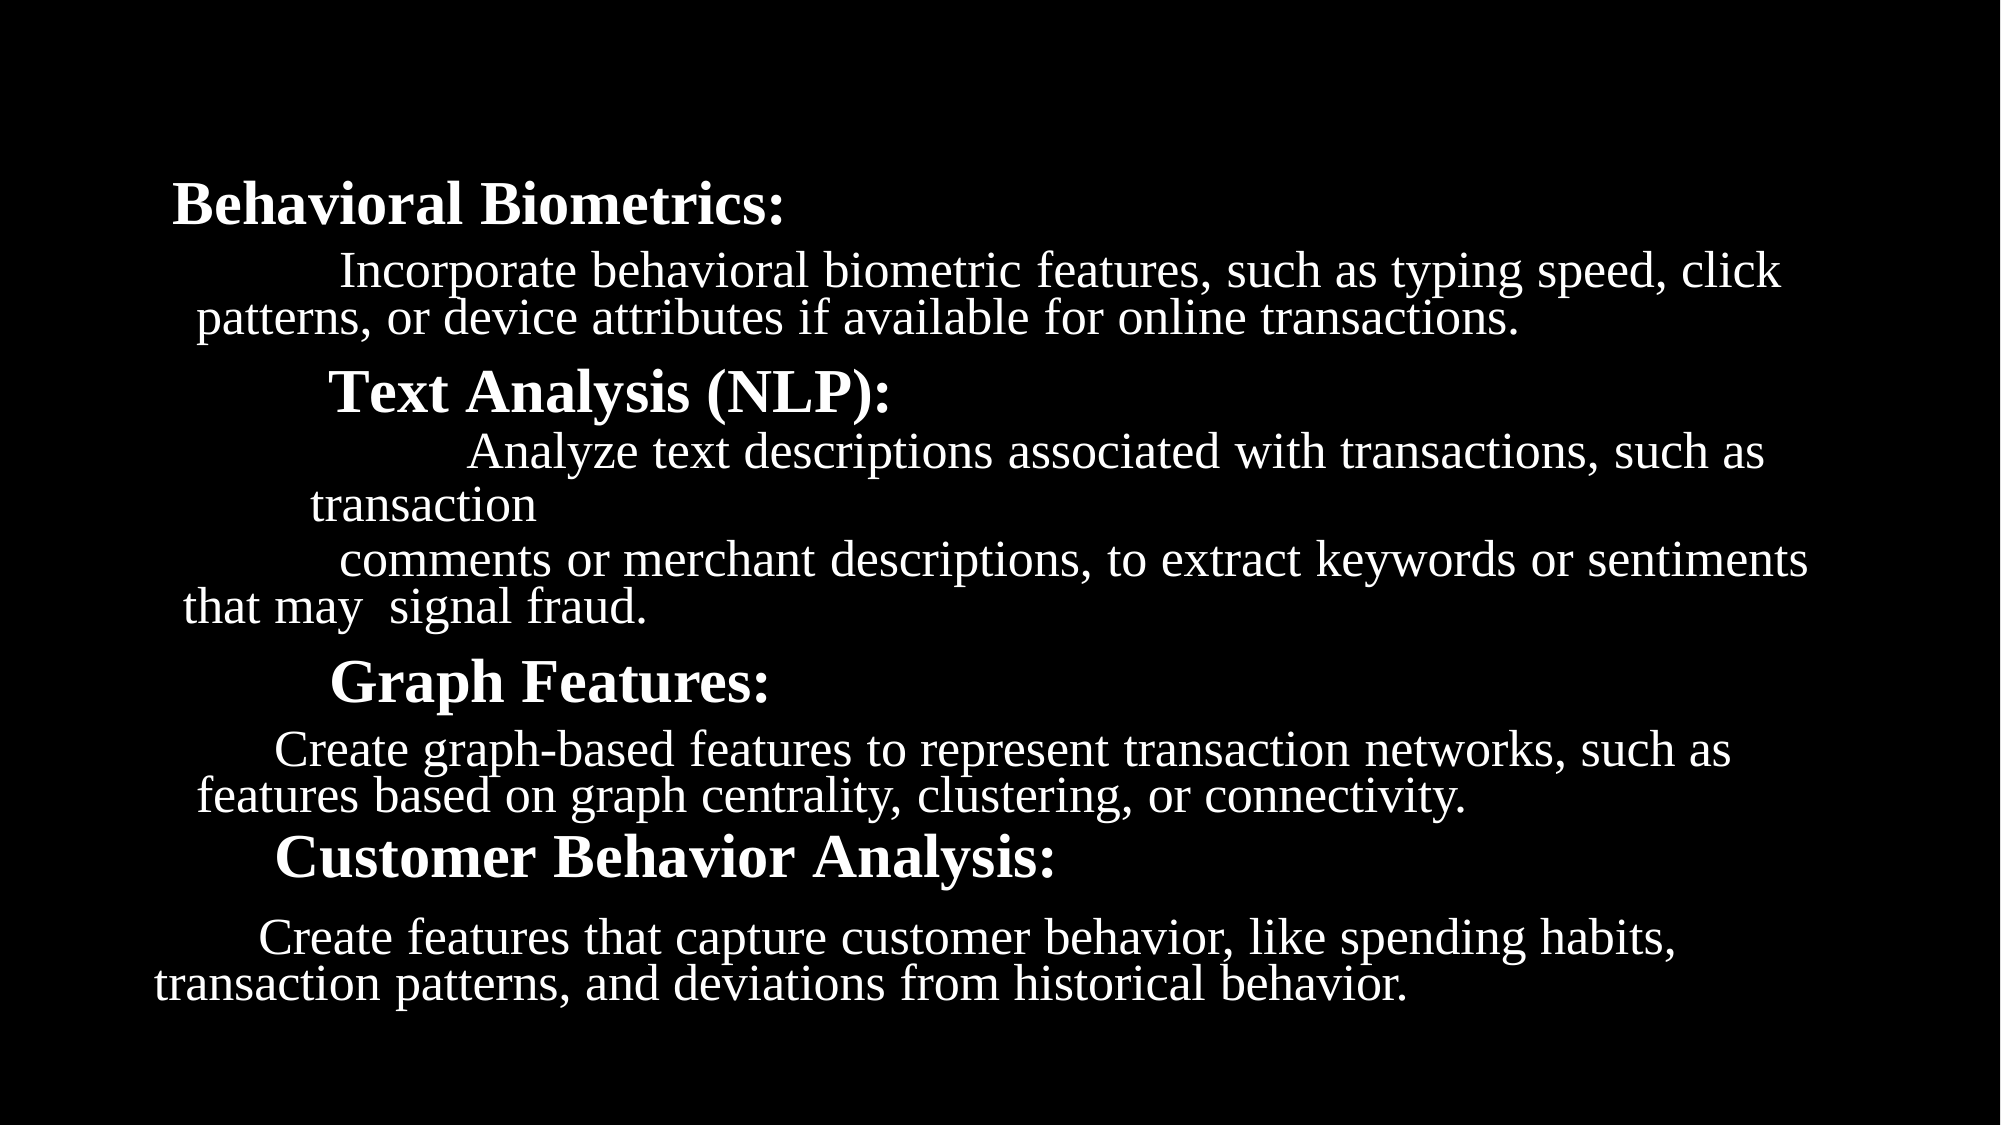

# Behavioral Biometrics:
Incorporate behavioral biometric features, such as typing speed, click  patterns, or device attributes if available for online transactions.
Text Analysis (NLP):
Analyze text descriptions associated with transactions, such as transaction
comments or merchant descriptions, to extract keywords or sentiments that may  signal fraud.
Graph Features:
Create graph-based features to represent transaction networks, such as  features based on graph centrality, clustering, or connectivity.
Customer Behavior Analysis:
Create features that capture customer behavior, like spending habits,  transaction patterns, and deviations from historical behavior.